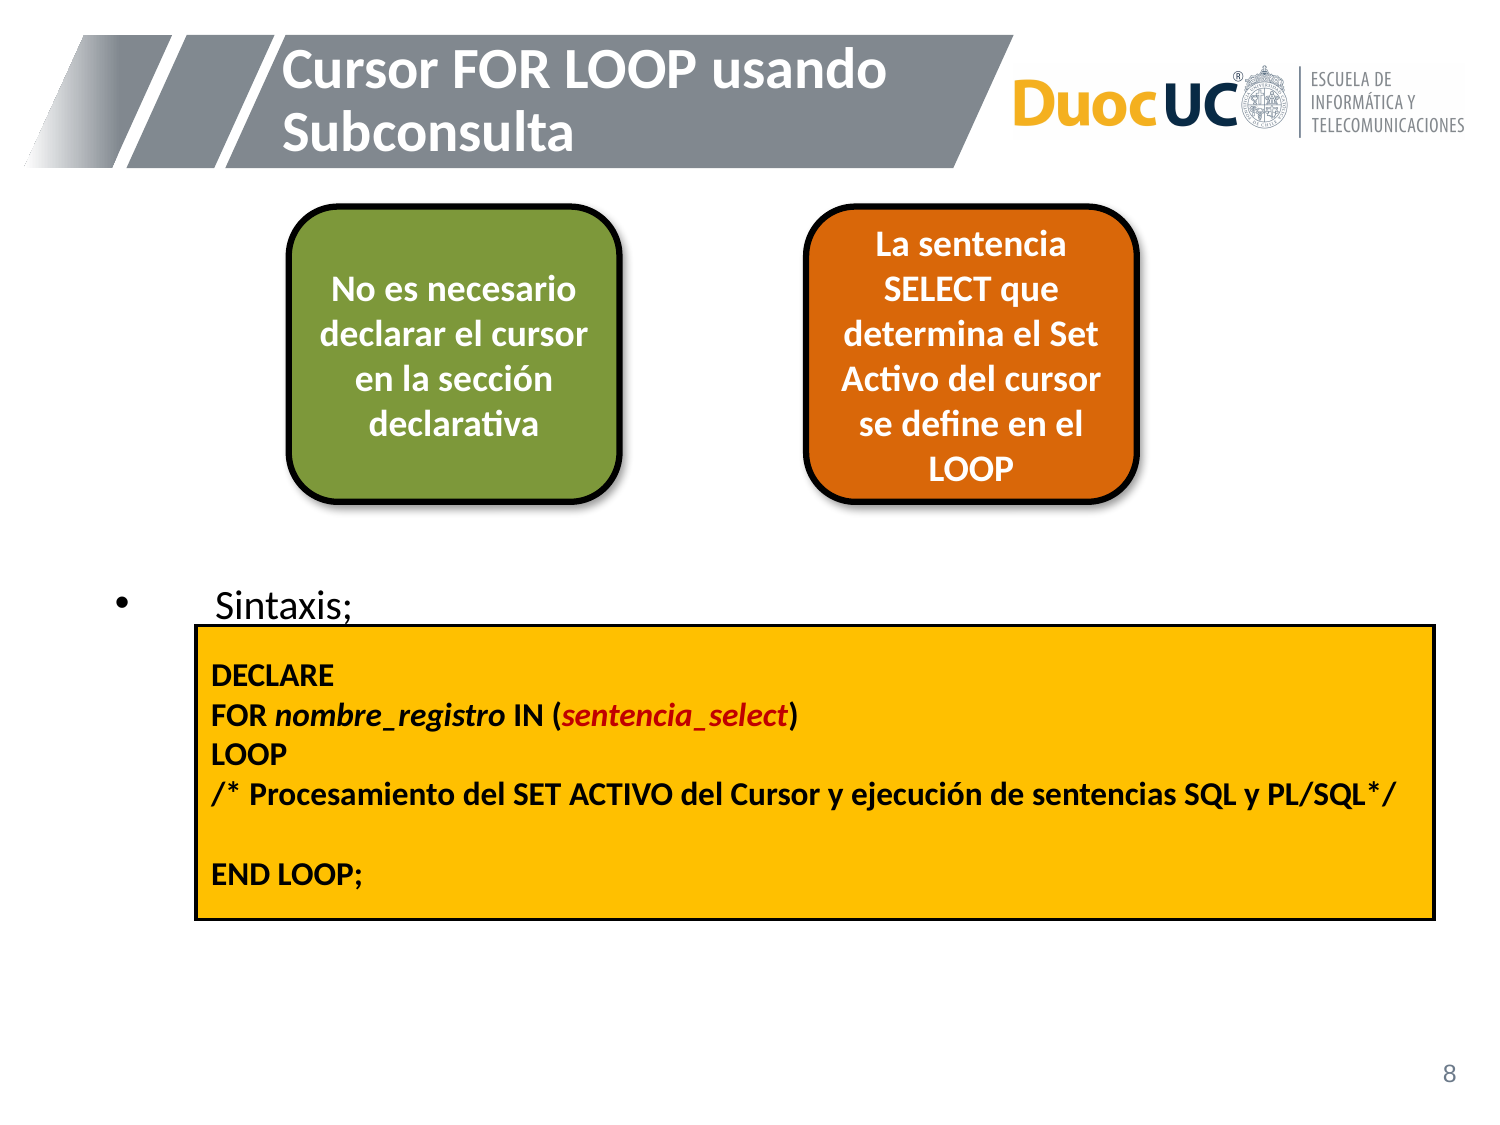

# Cursor FOR LOOP usando Subconsulta
No es necesario declarar el cursor en la sección declarativa
La sentencia SELECT que determina el Set Activo del cursor se define en el LOOP
Sintaxis;

DECLARE
FOR nombre_registro IN (sentencia_select)
LOOP
/* Procesamiento del SET ACTIVO del Cursor y ejecución de sentencias SQL y PL/SQL*/
END LOOP;